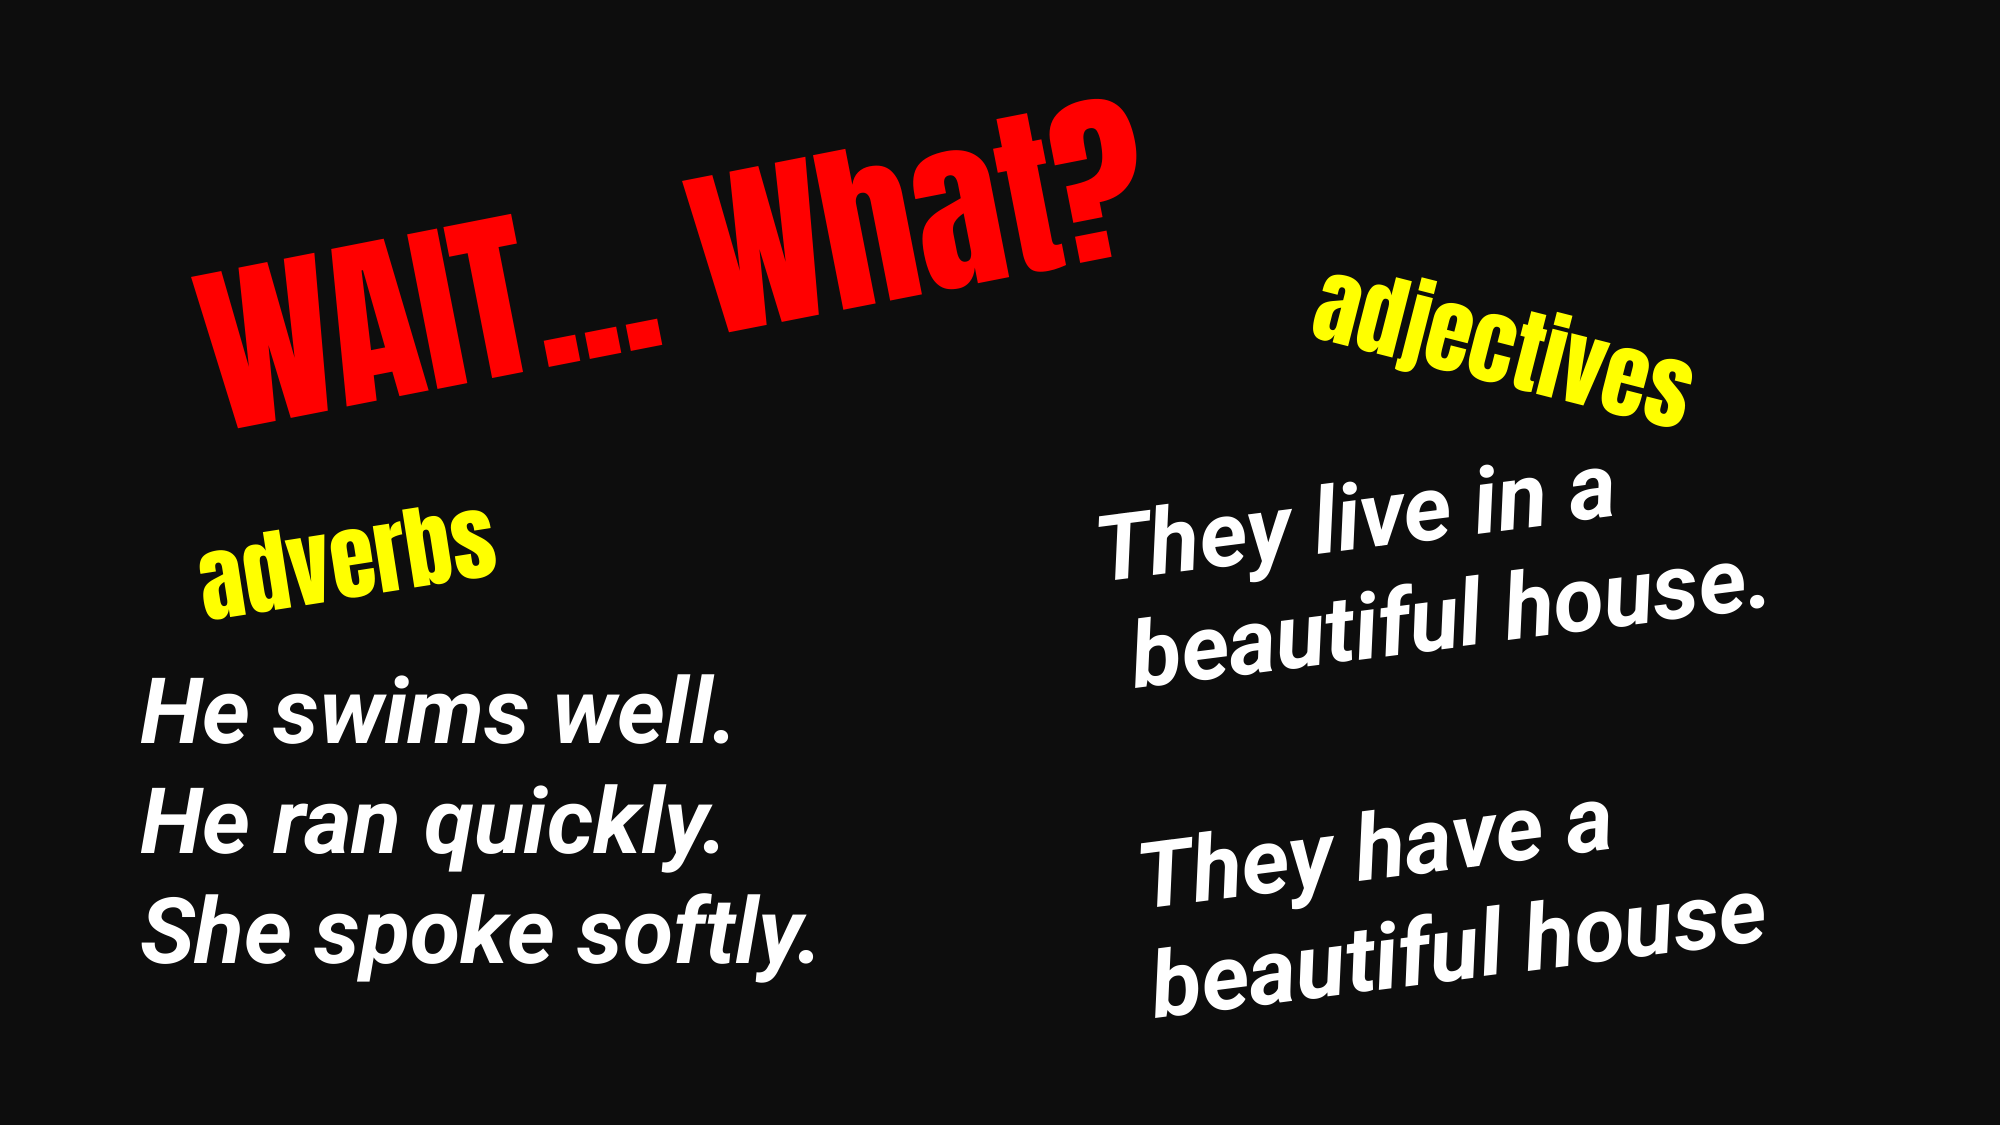

WAIT... What?
adjectives
They live in a
 beautiful house.
They have a 
beautiful house
adverbs
He swims well.
He ran quickly.
She spoke softly.